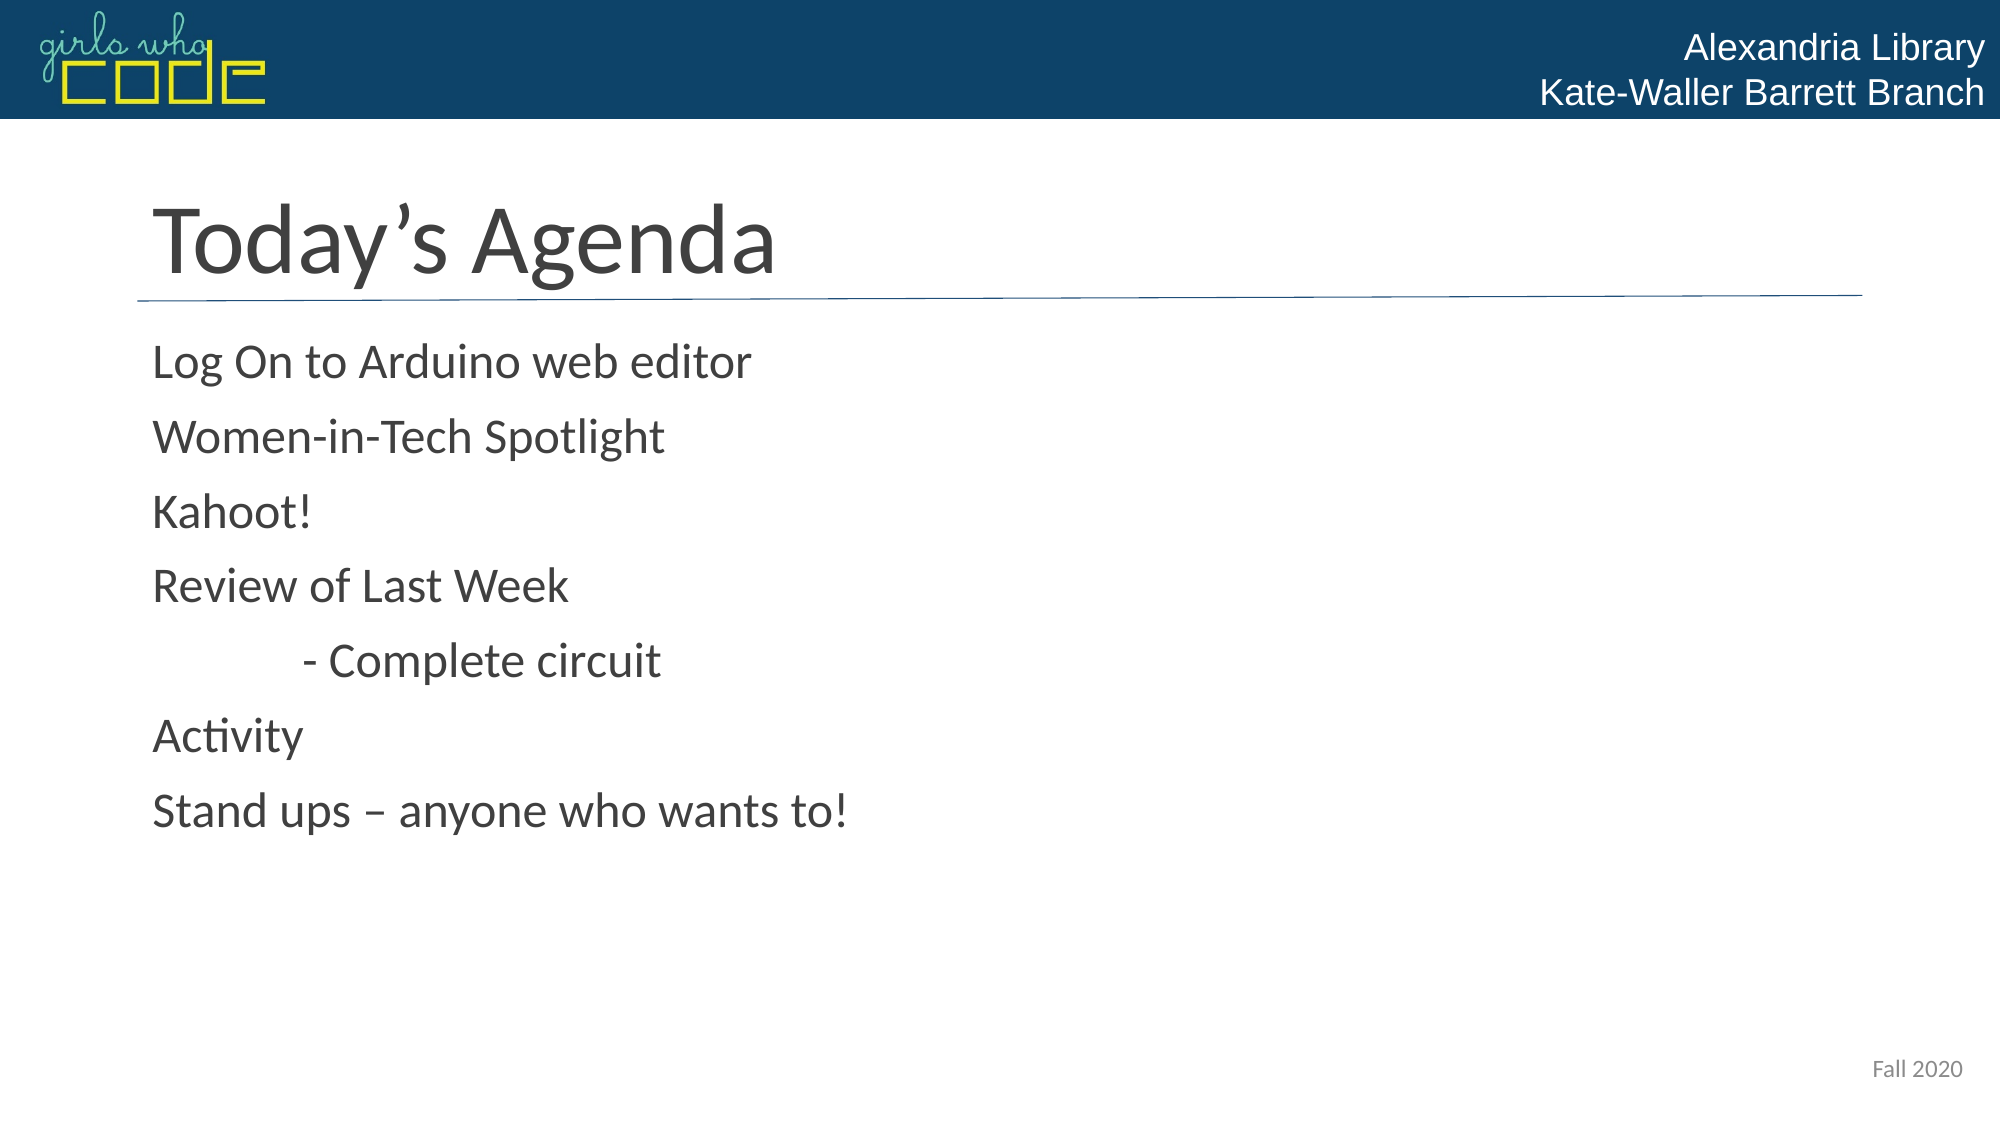

# Today’s Agenda
Log On to Arduino web editor
Women-in-Tech Spotlight
Kahoot!
Review of Last Week
	- Complete circuit
Activity
Stand ups – anyone who wants to!
Fall 2020